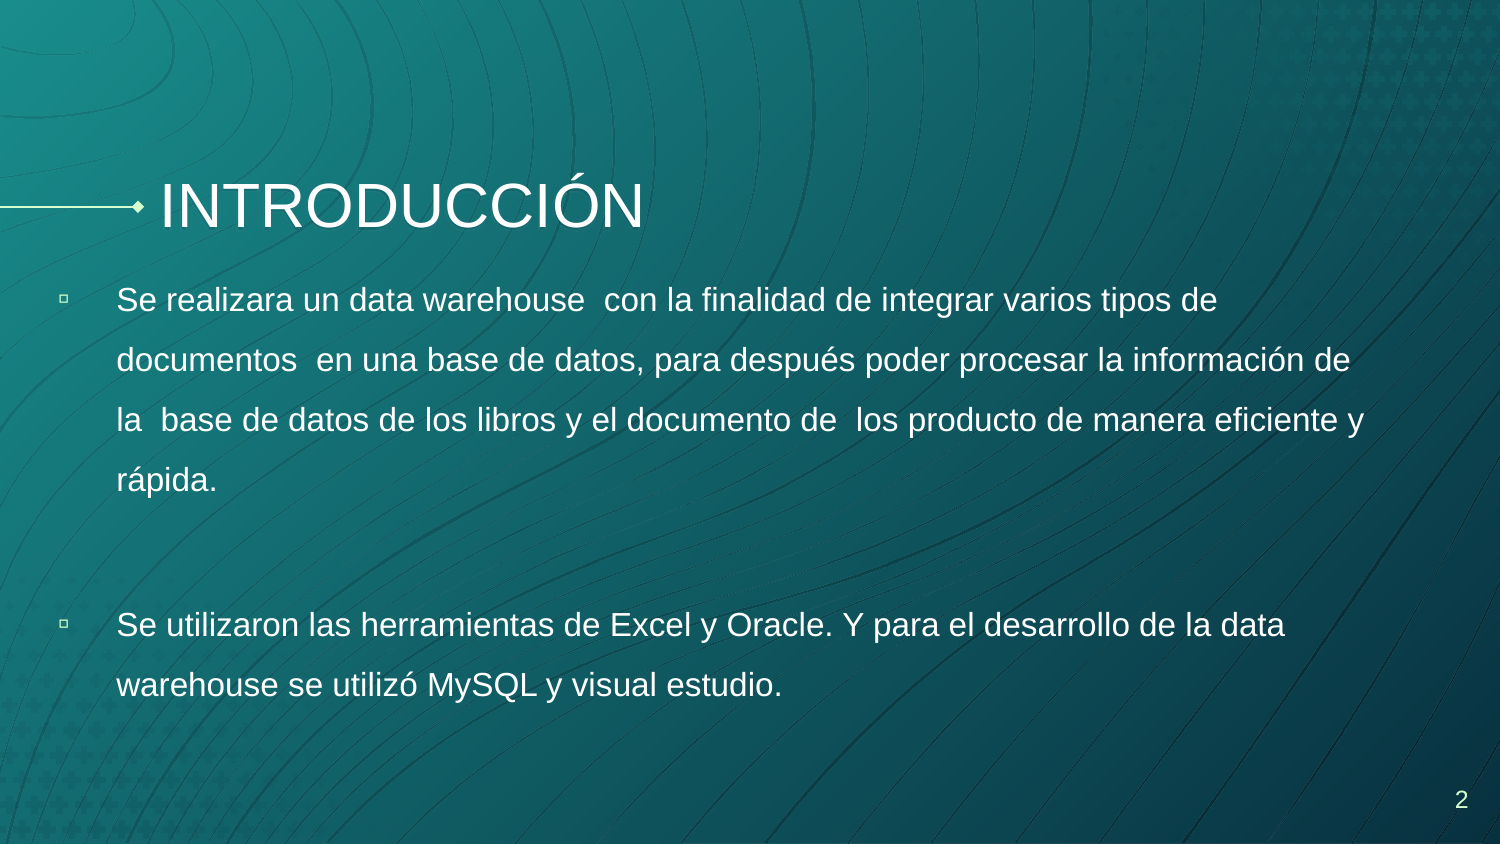

# INTRODUCCIÓN
Se realizara un data warehouse  con la finalidad de integrar varios tipos de documentos  en una base de datos, para después poder procesar la información de la  base de datos de los libros y el documento de  los producto de manera eficiente y rápida.

Se utilizaron las herramientas de Excel y Oracle. Y para el desarrollo de la data warehouse se utilizó MySQL y visual estudio.
2